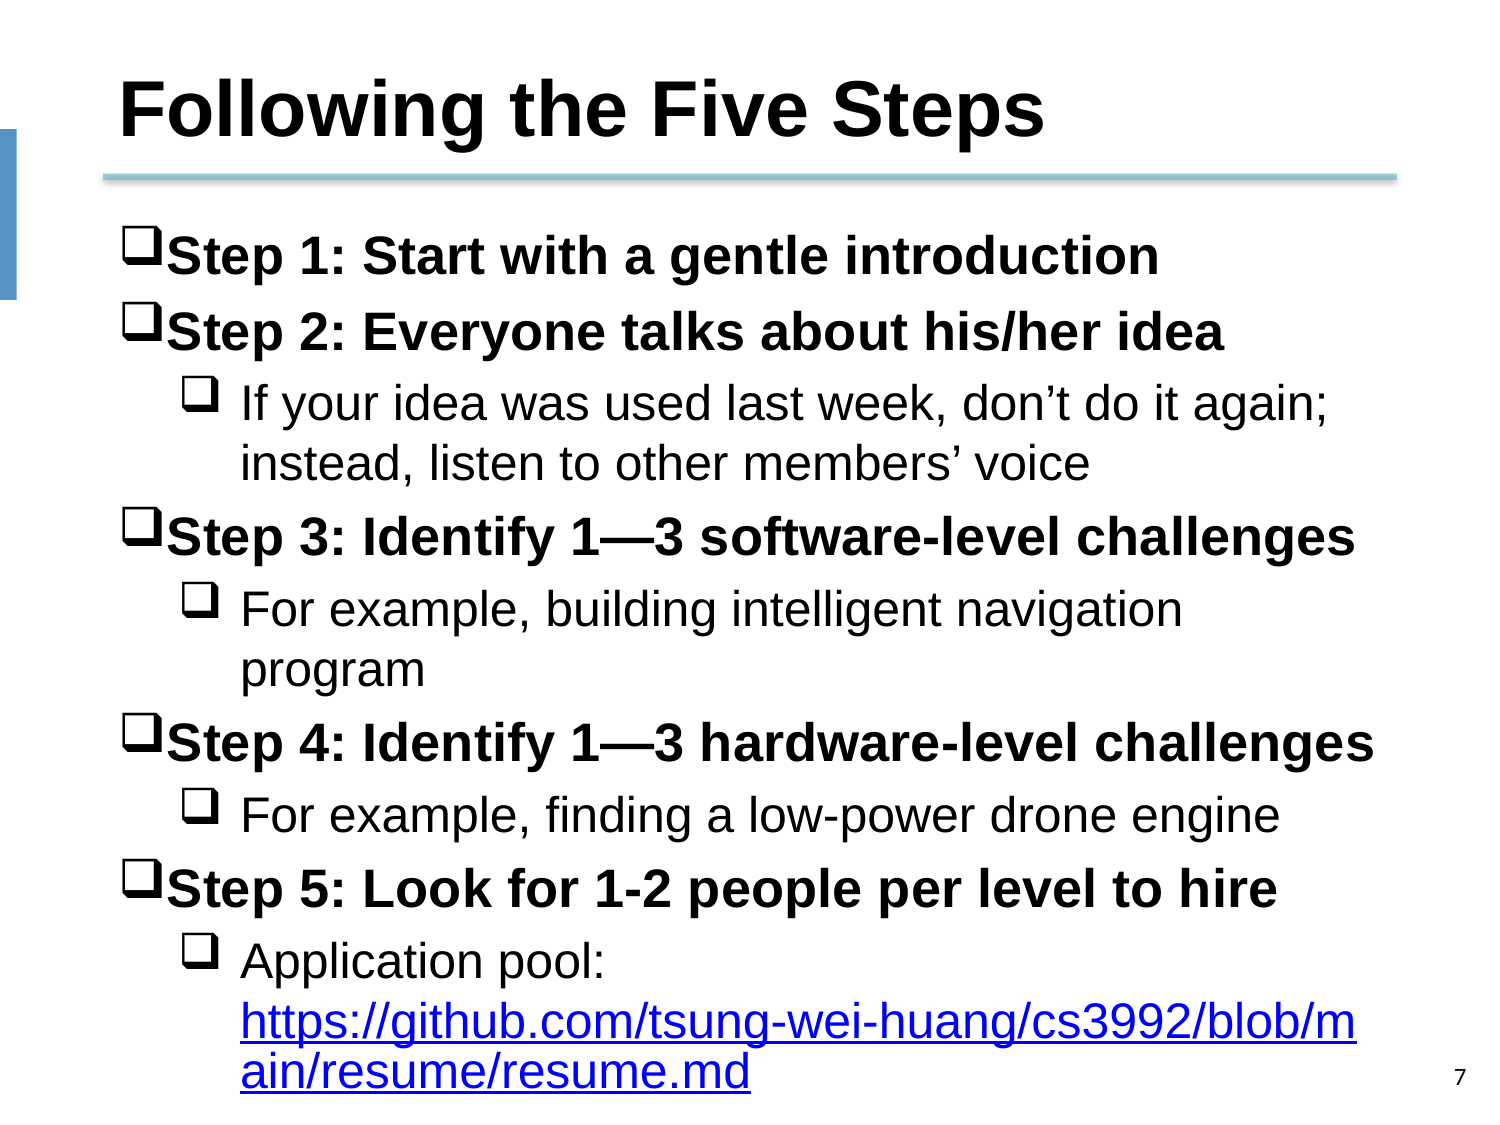

# Following the Five Steps
Step 1: Start with a gentle introduction
Step 2: Everyone talks about his/her idea
If your idea was used last week, don’t do it again; instead, listen to other members’ voice
Step 3: Identify 1—3 software-level challenges
For example, building intelligent navigation program
Step 4: Identify 1—3 hardware-level challenges
For example, finding a low-power drone engine
Step 5: Look for 1-2 people per level to hire
Application pool: https://github.com/tsung-wei-huang/cs3992/blob/main/resume/resume.md

7